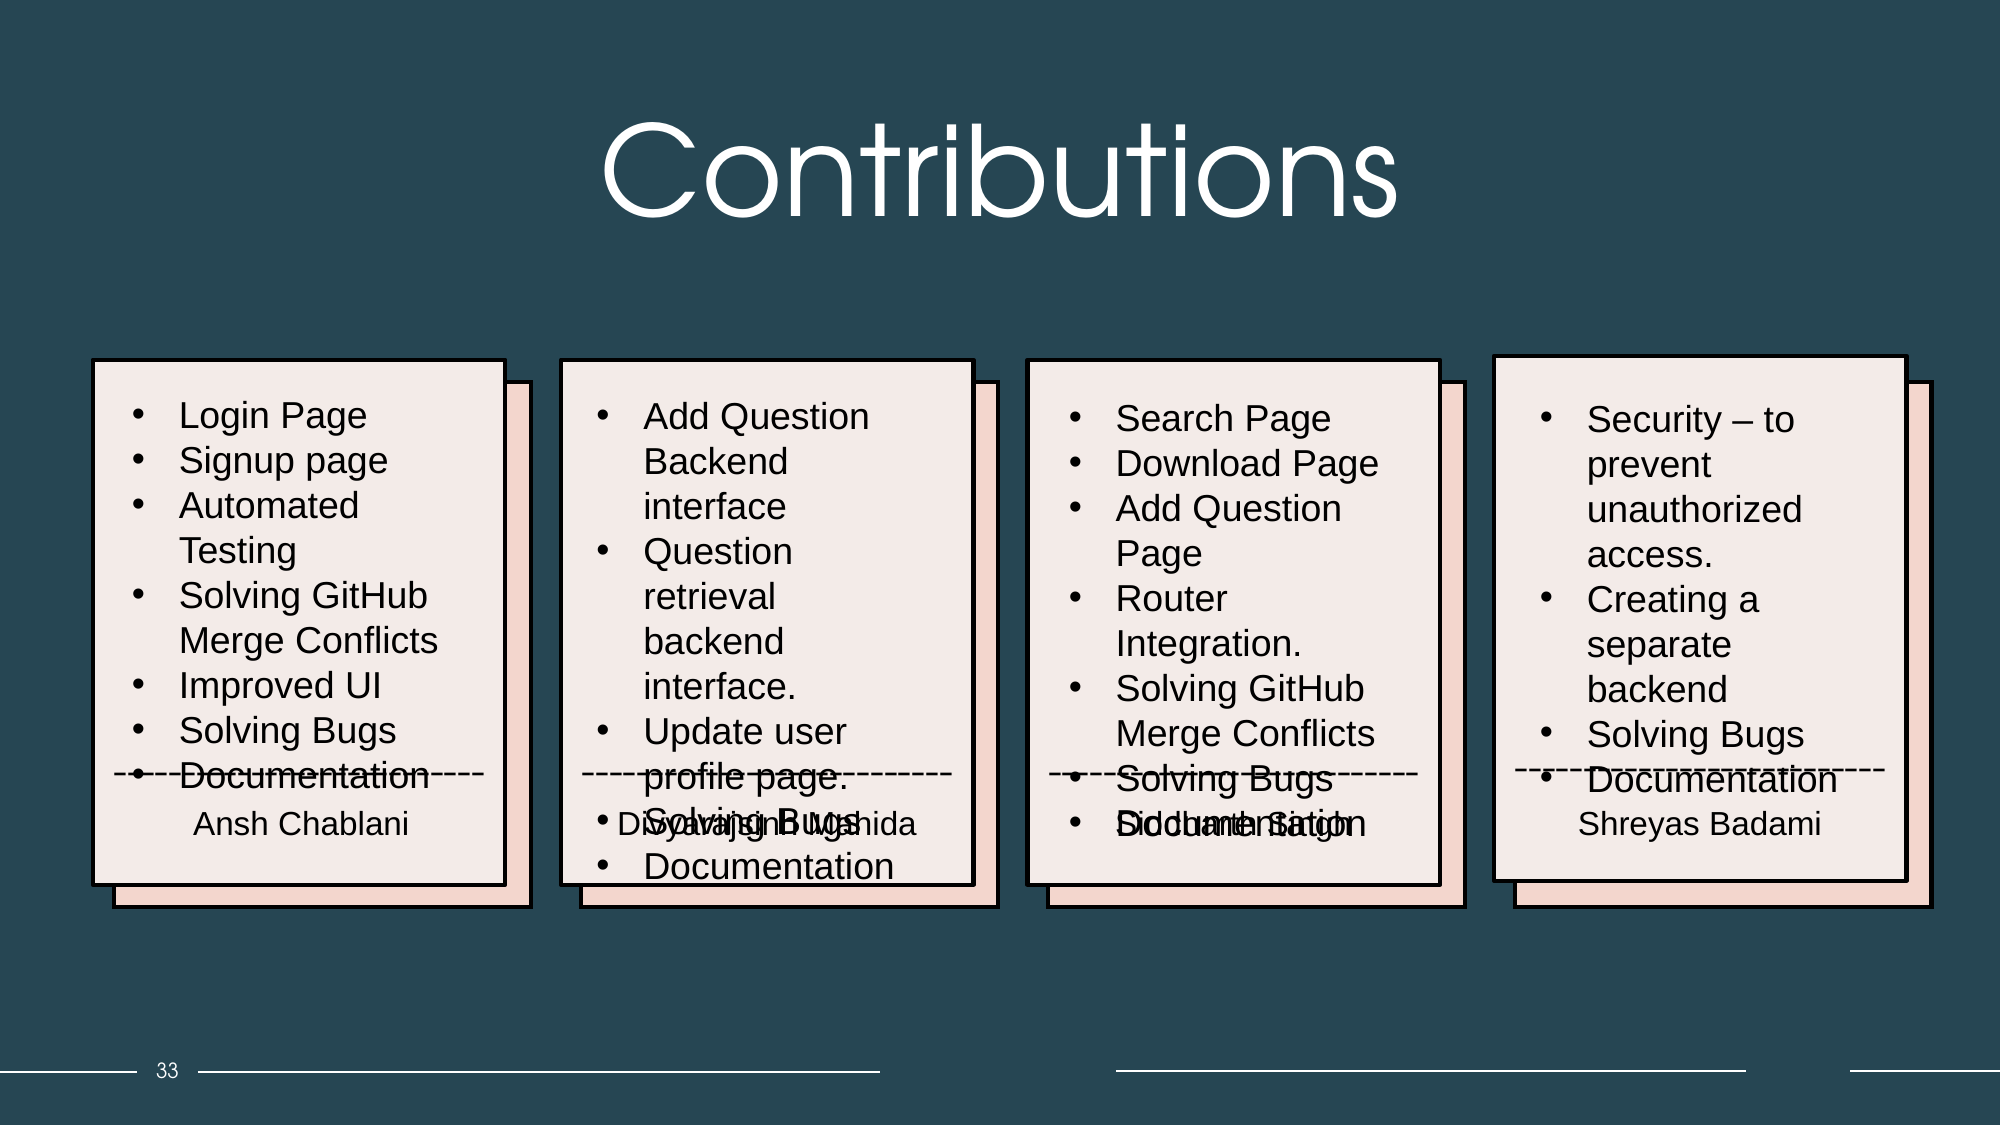

# Contributions
---------------------------
---------------------------
---------------------------
---------------------------
Login Page
Signup page
Automated Testing
Solving GitHub Merge Conflicts
Improved UI
Solving Bugs
Documentation
Add Question Backend interface
Question retrieval backend interface.
Update user profile page.
Solving Bugs
Documentation
Search Page
Download Page
Add Question Page
Router Integration.
Solving GitHub Merge Conflicts
Solving Bugs
Documentation
Security – to prevent unauthorized access.
Creating a separate backend
Solving Bugs
Documentation
Ansh Chablani
Divyarajsinh Mahida
Siddharth Singh
Shreyas Badami
33